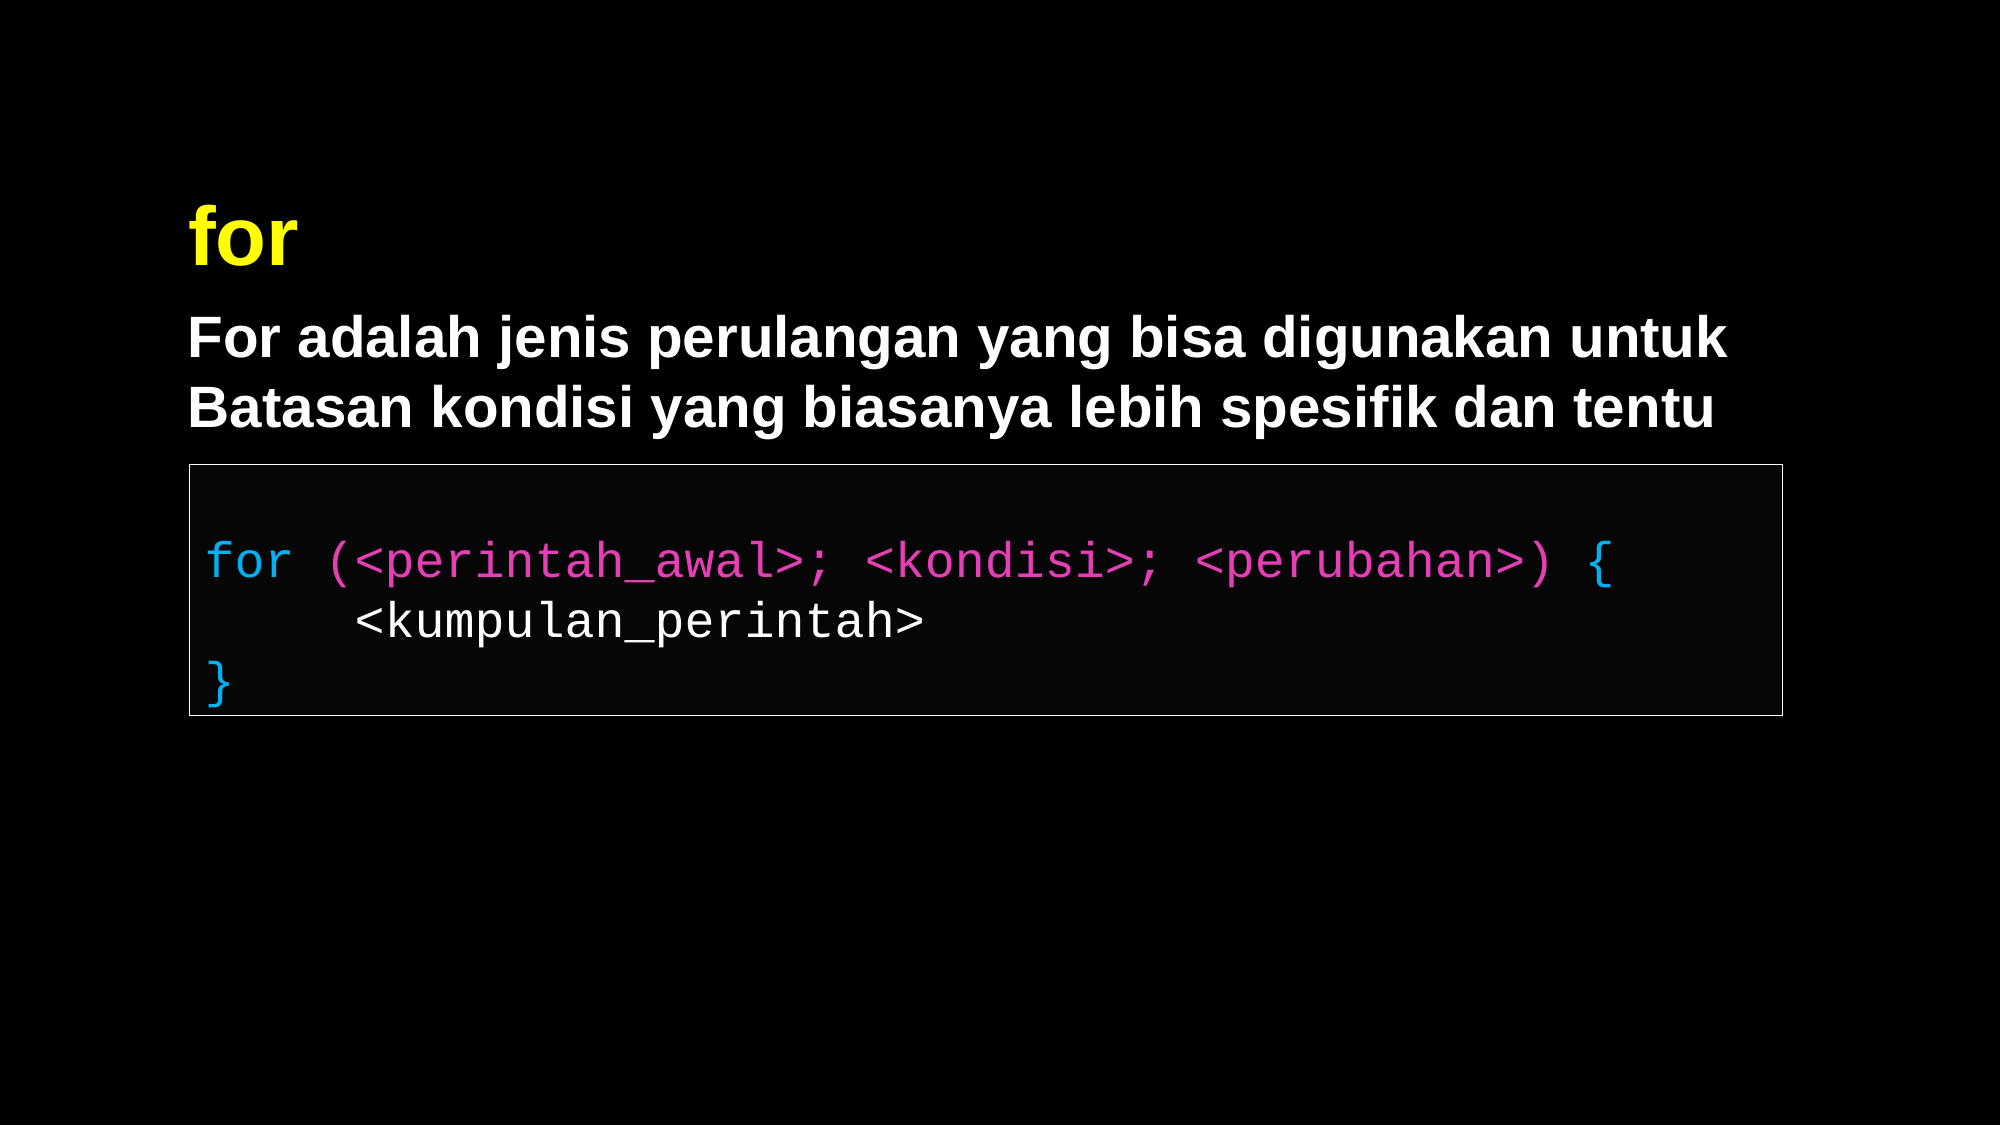

# for
For adalah jenis perulangan yang bisa digunakan untuk Batasan kondisi yang biasanya lebih spesifik dan tentu
for (<perintah_awal>; <kondisi>; <perubahan>) {
	<kumpulan_perintah>
}